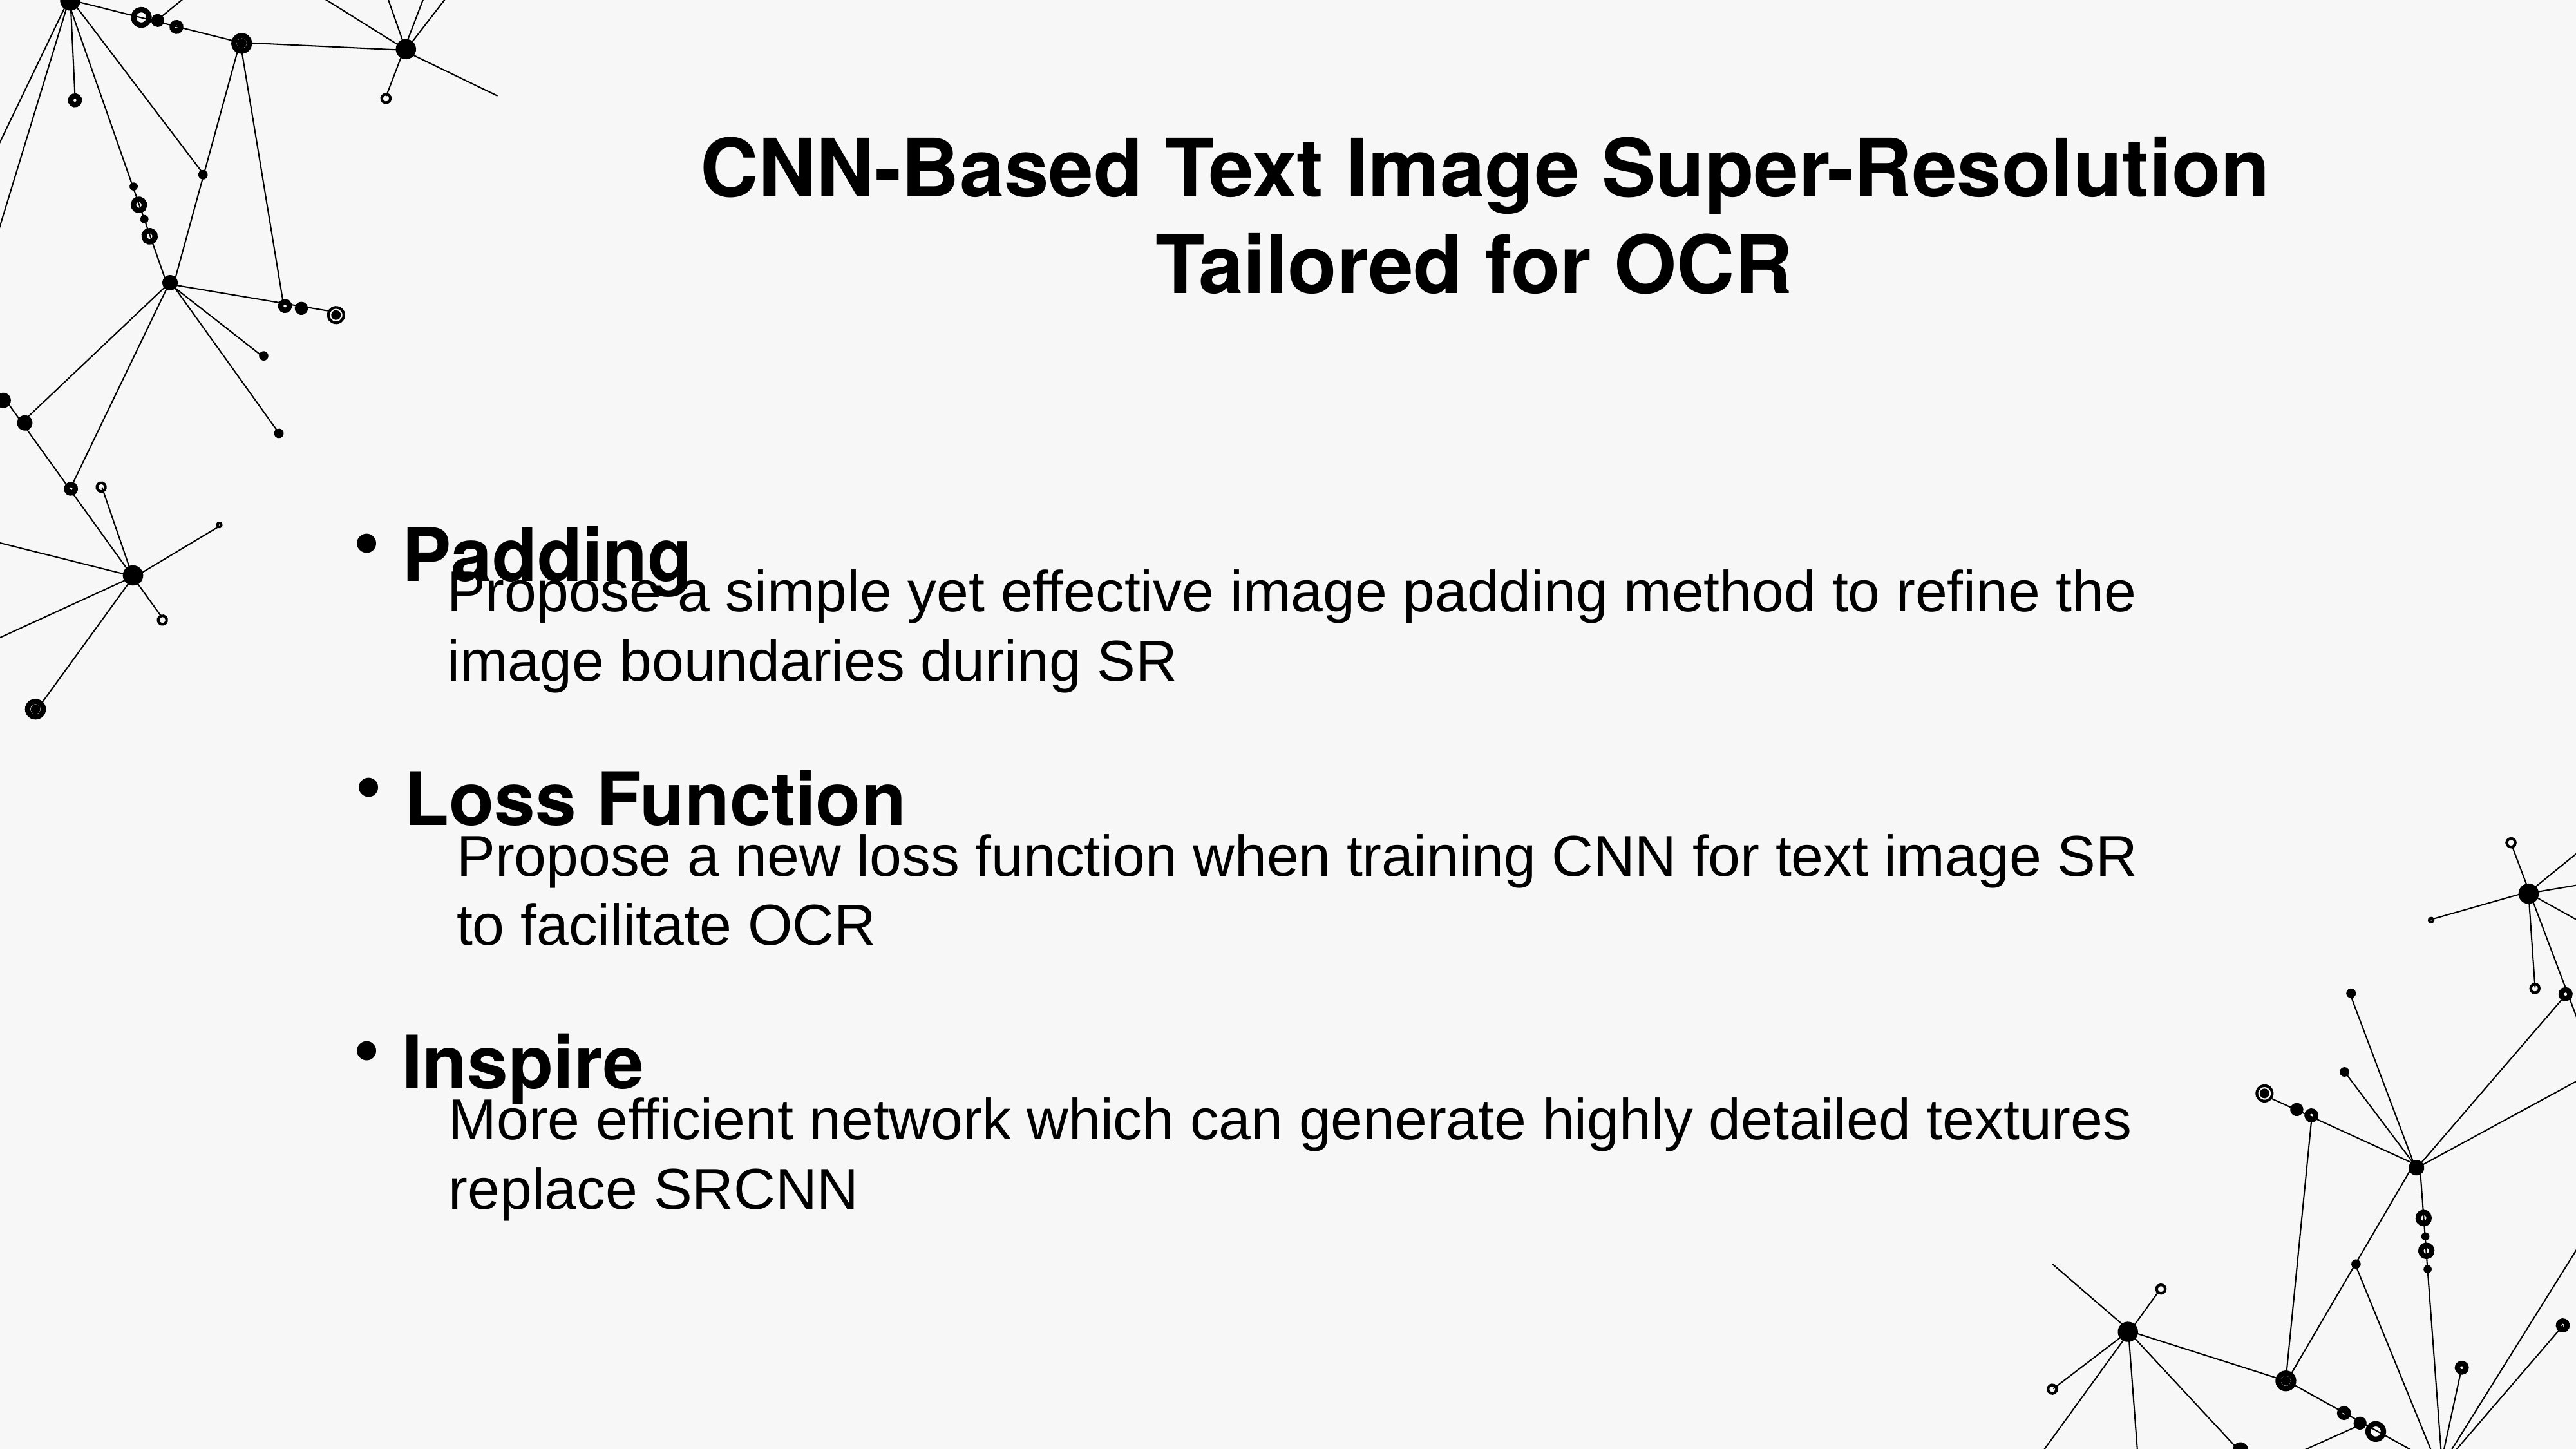

CNN-Based Text Image Super-Resolution Tailored for OCR
Padding
Propose a simple yet effective image padding method to refine the image boundaries during SR
Loss Function

Propose a new loss function when training CNN for text image SR to facilitate OCR
Inspire
More efficient network which can generate highly detailed textures replace SRCNN